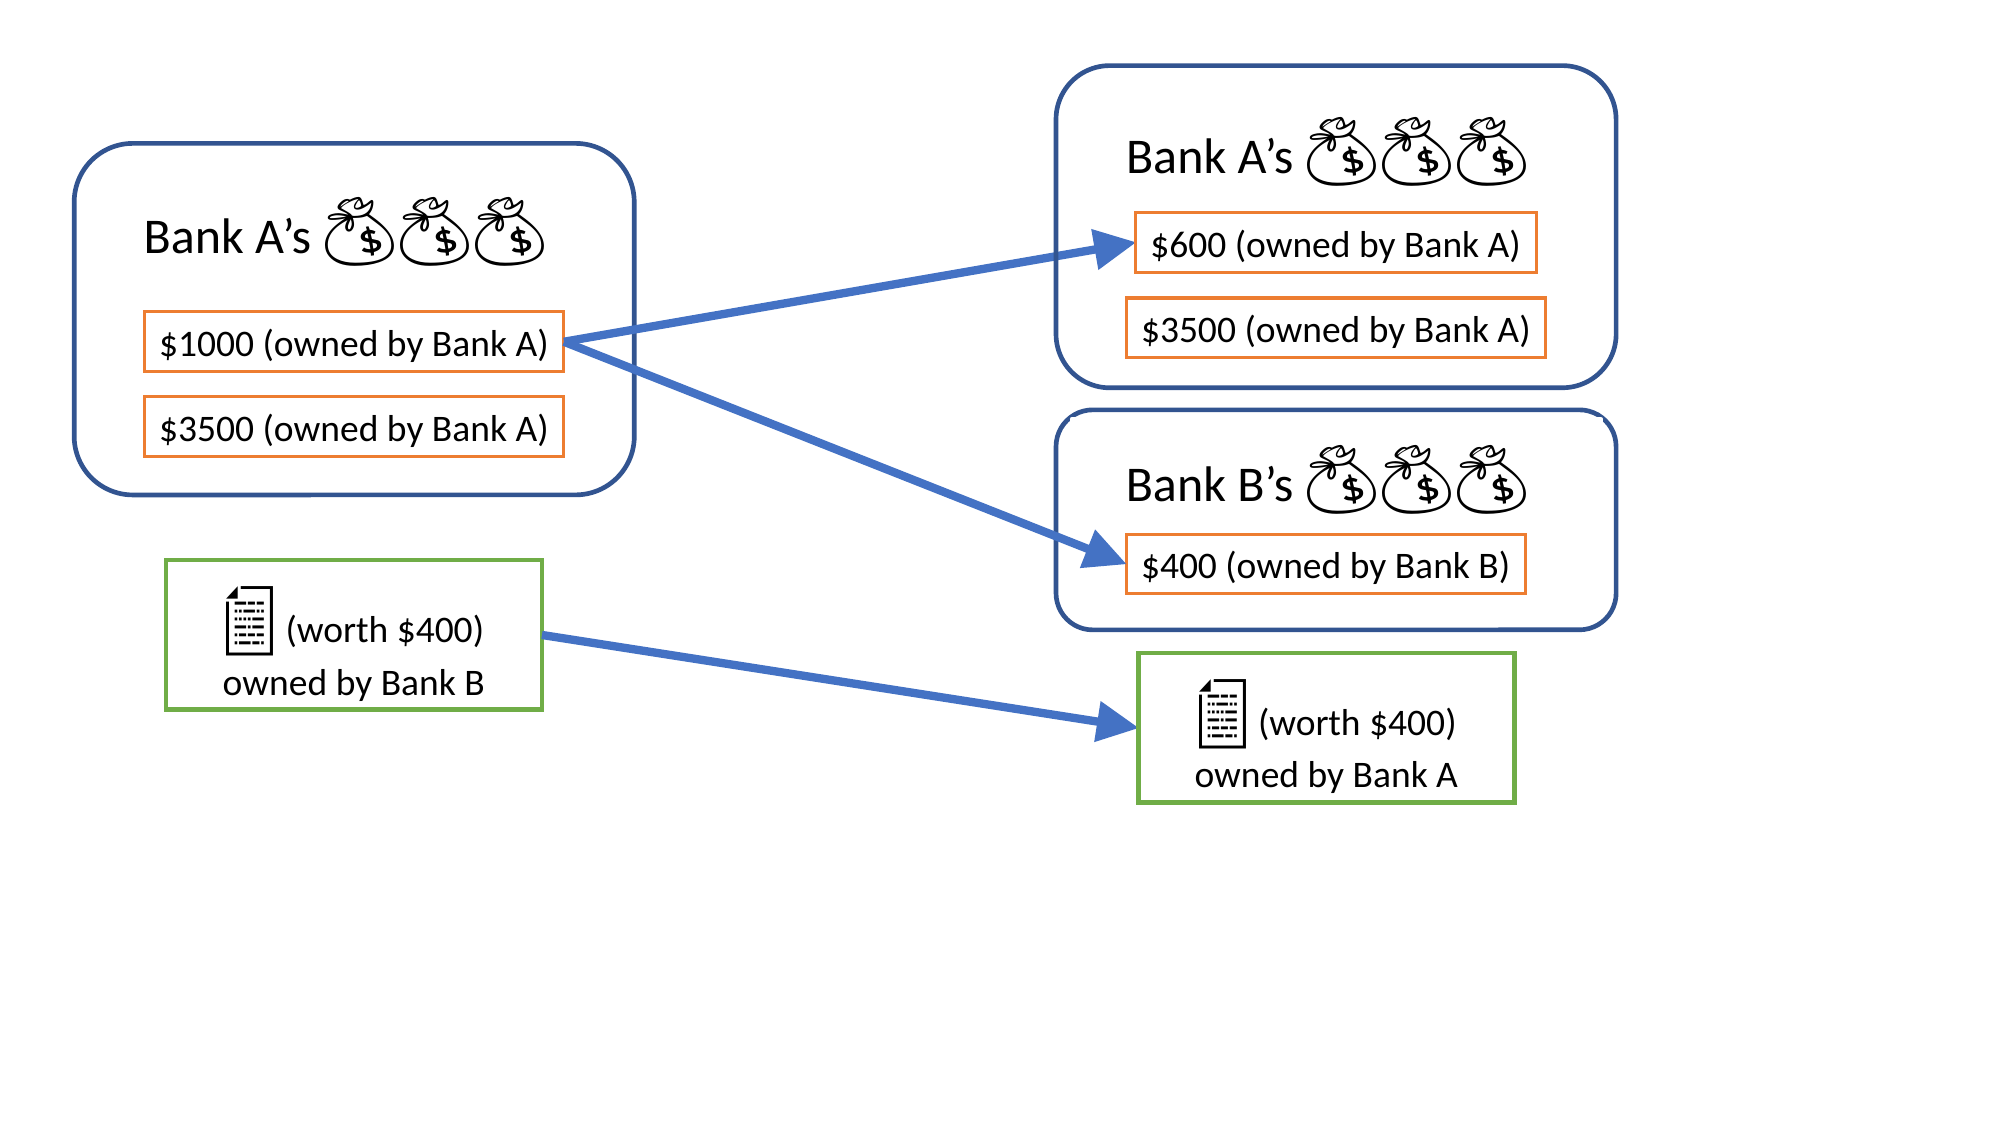

Bank A’s 💰💰💰

Bank A’s 💰💰💰
$600 (owned by Bank A)
$3500 (owned by Bank A)
$1000 (owned by Bank A)
$3500 (owned by Bank A)

Bank B’s 💰💰💰
$400 (owned by Bank B)
📄 (worth $400) owned by Bank B
📄 (worth $400) owned by Bank A